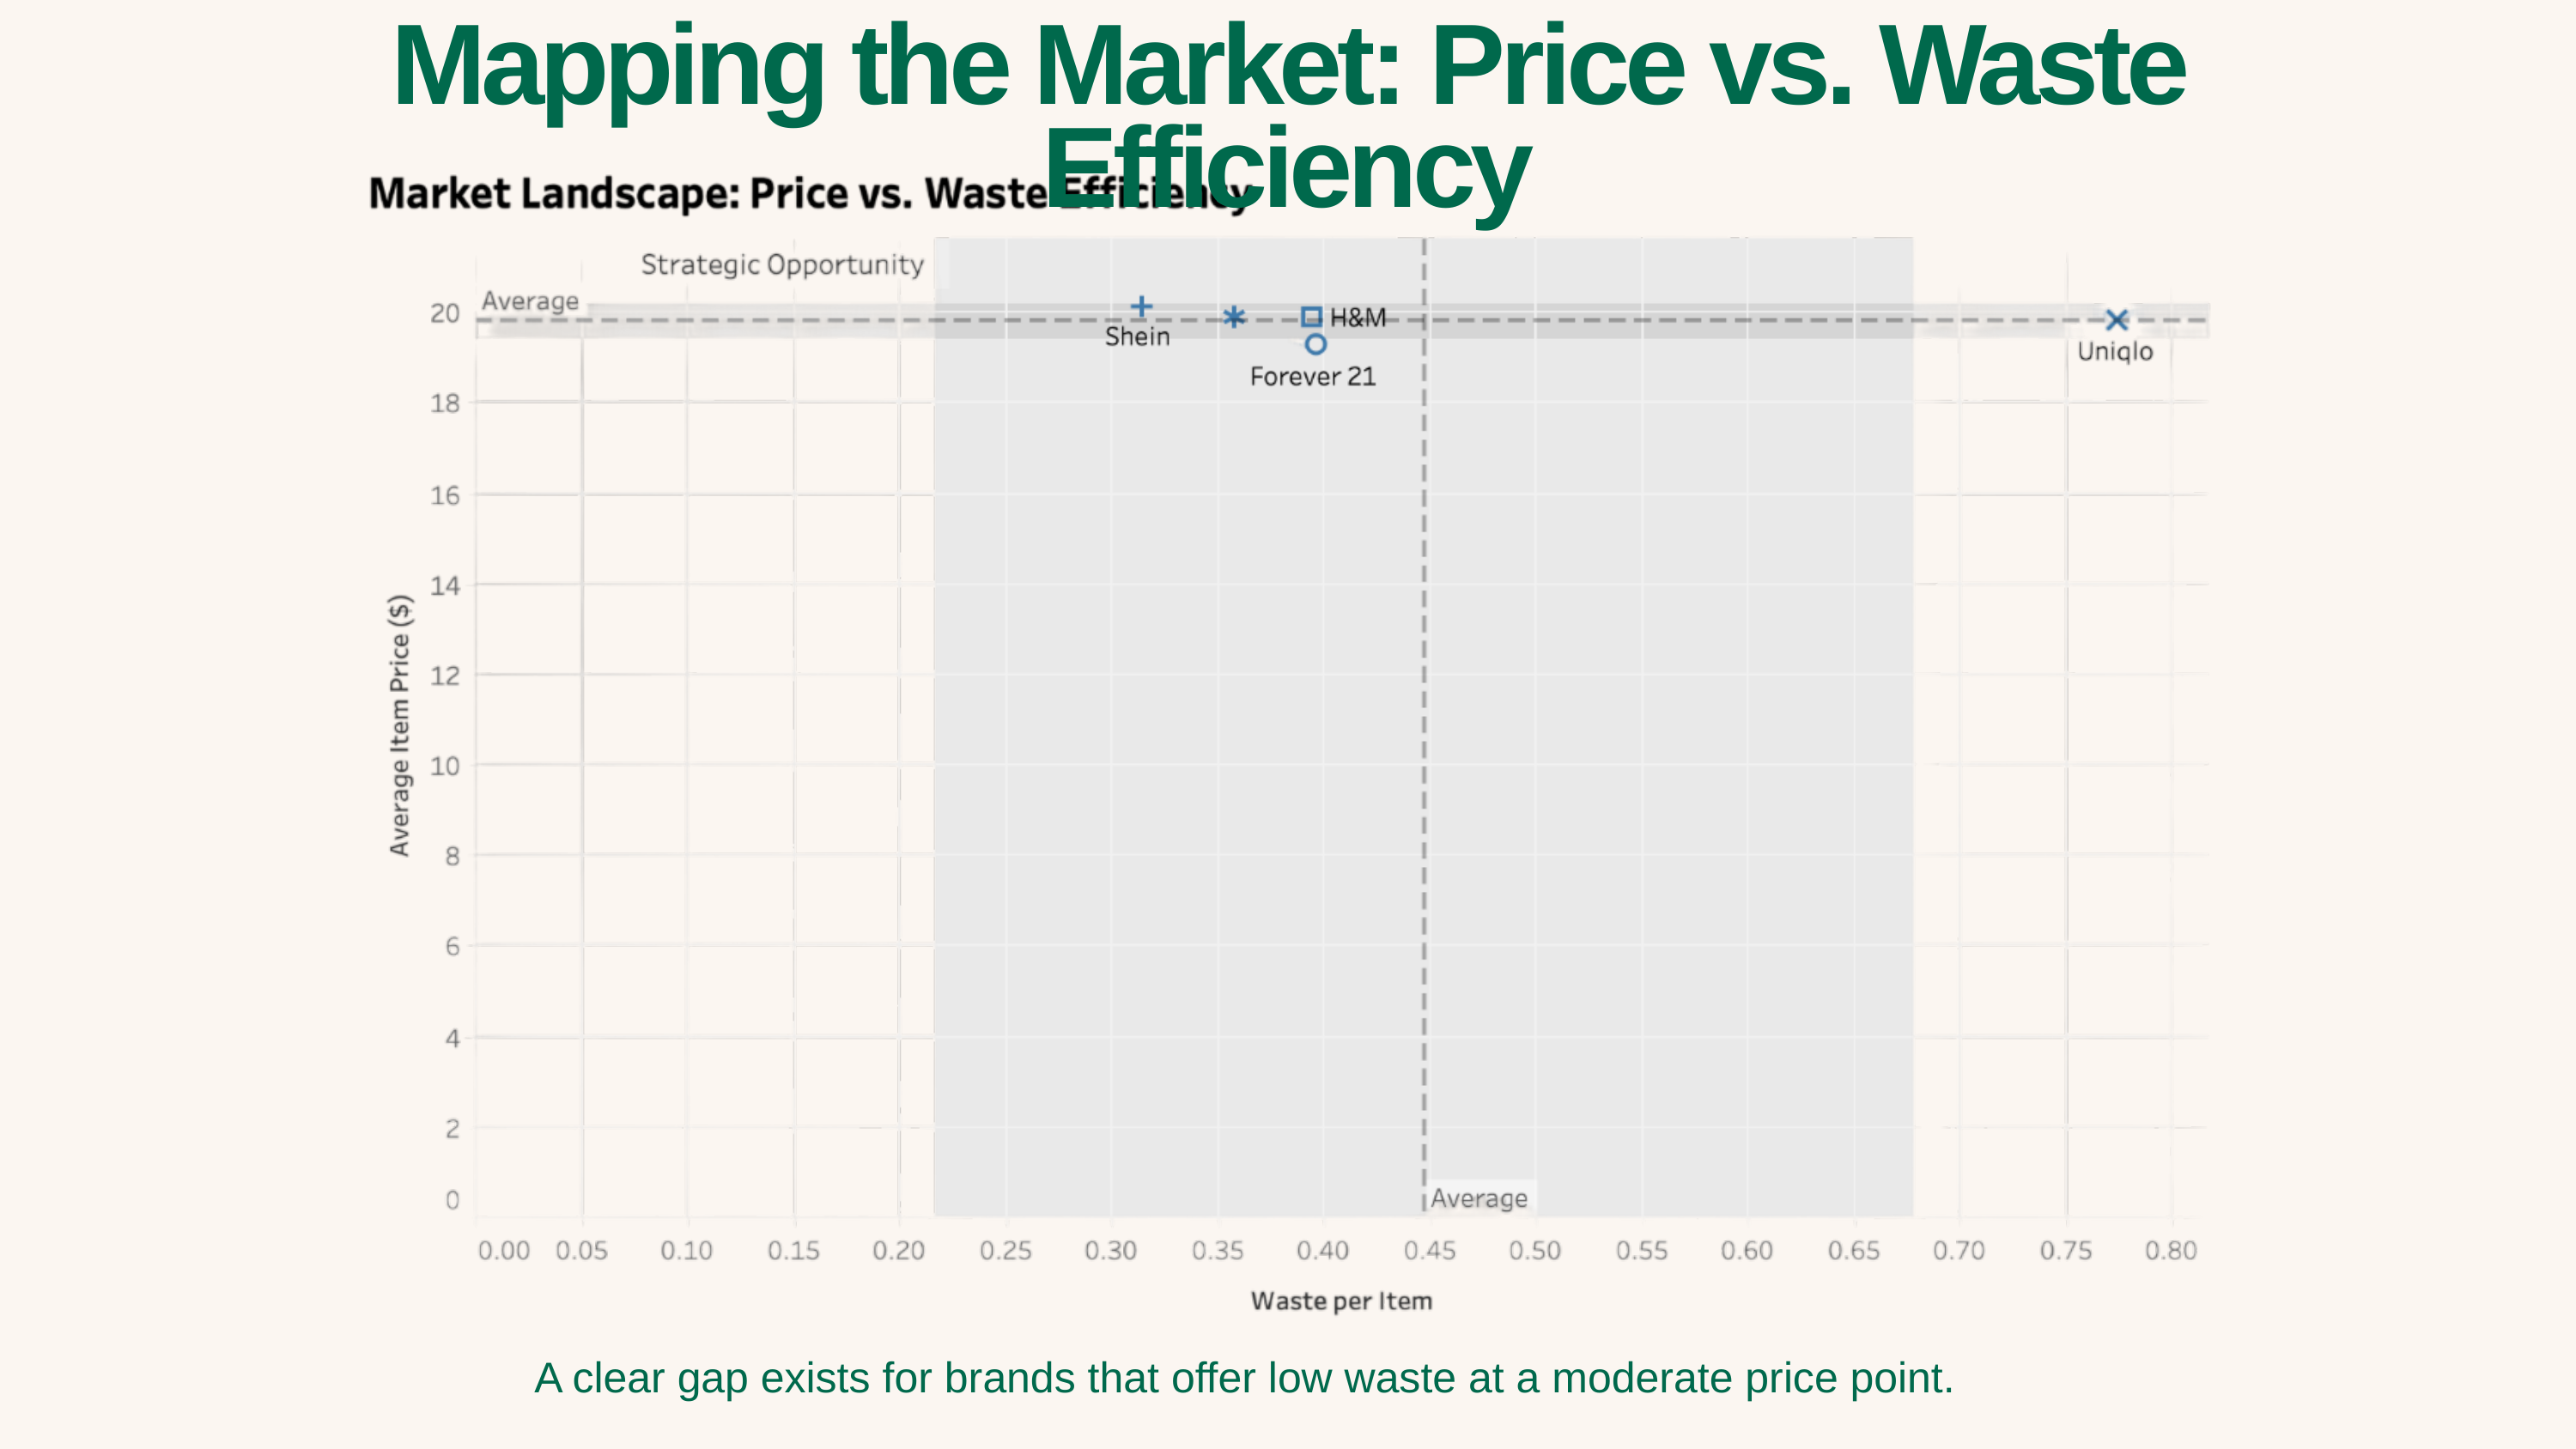

Mapping the Market: Price vs. Waste Efficiency

A clear gap exists for brands that offer low waste at a moderate price point.